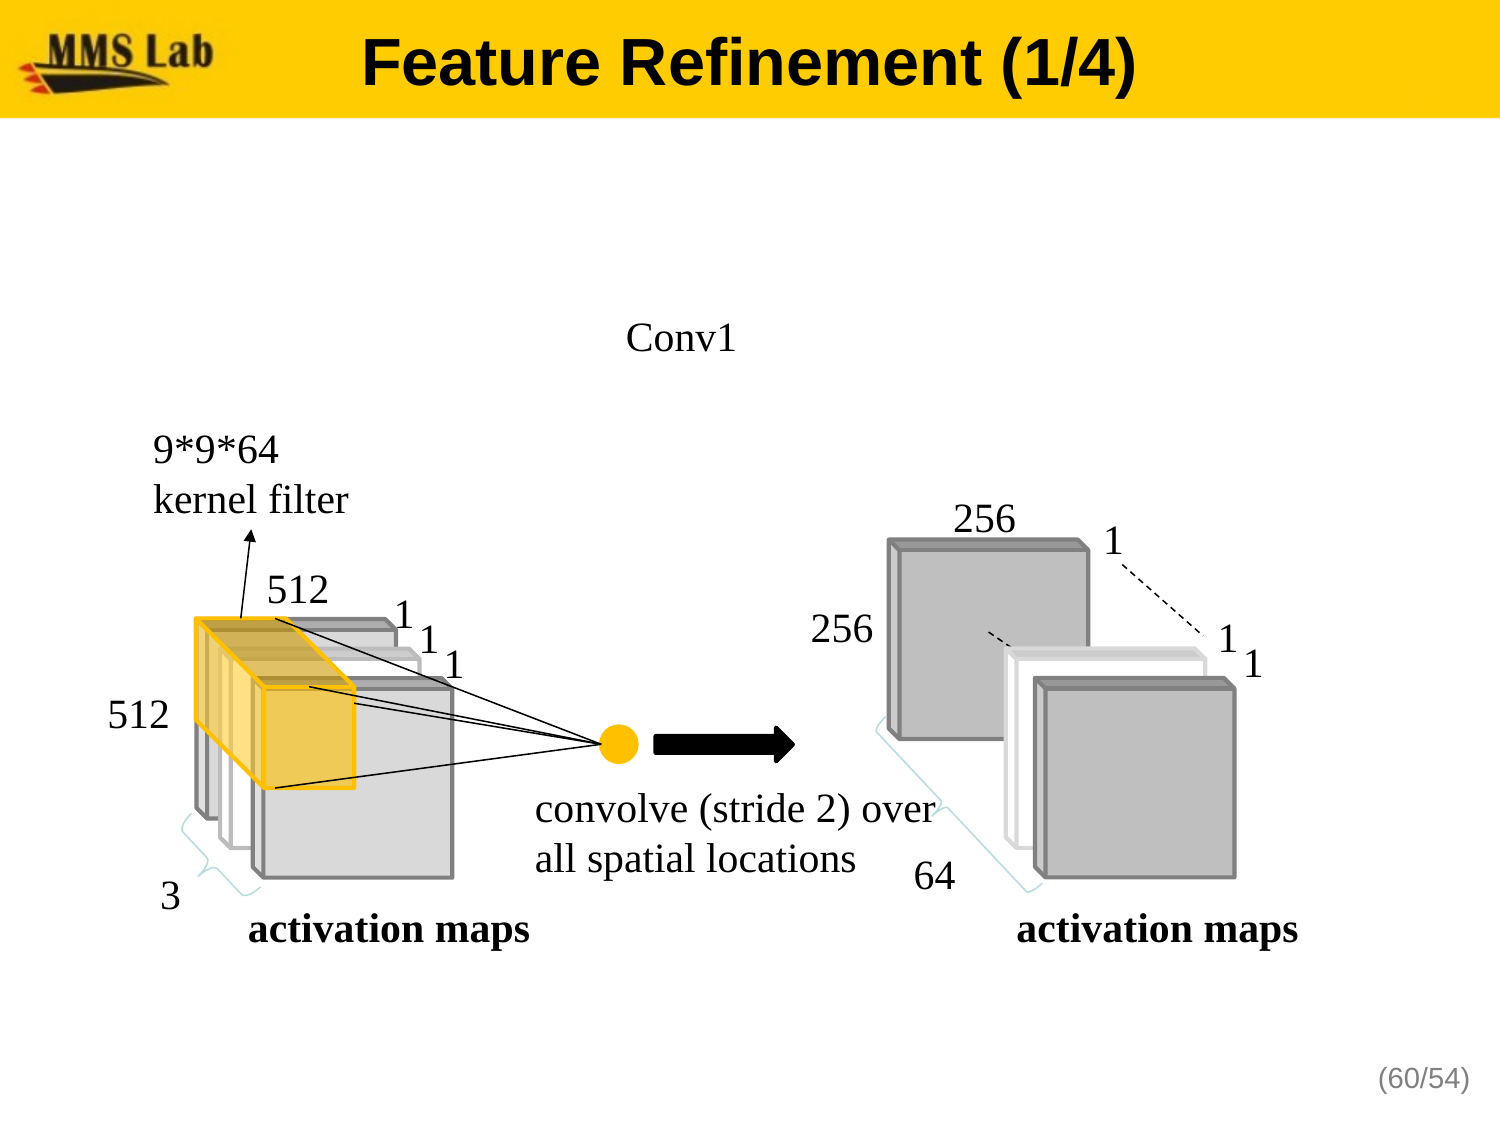

# Feature Refinement (1/4)
Conv1
9*9*64
kernel filter
512
1
1

1

512

3

256
1

256
1
1

64

convolve (stride 2) over
all spatial locations
activation maps
activation maps